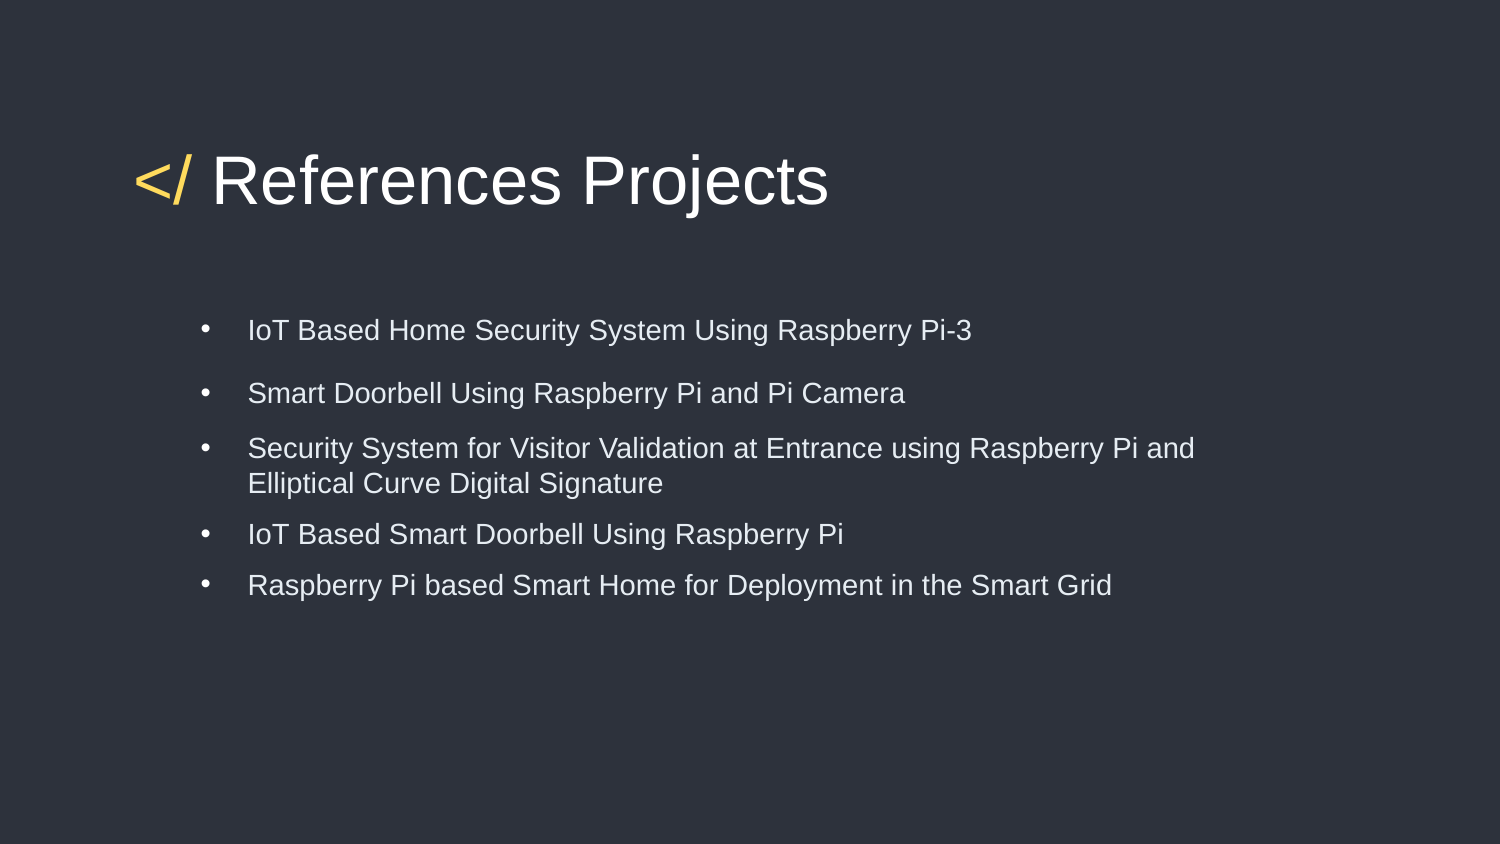

# </ References Projects
IoT Based Home Security System Using Raspberry Pi-3
Smart Doorbell Using Raspberry Pi and Pi Camera
Security System for Visitor Validation at Entrance using Raspberry Pi and Elliptical Curve Digital Signature
IoT Based Smart Doorbell Using Raspberry Pi
Raspberry Pi based Smart Home for Deployment in the Smart Grid